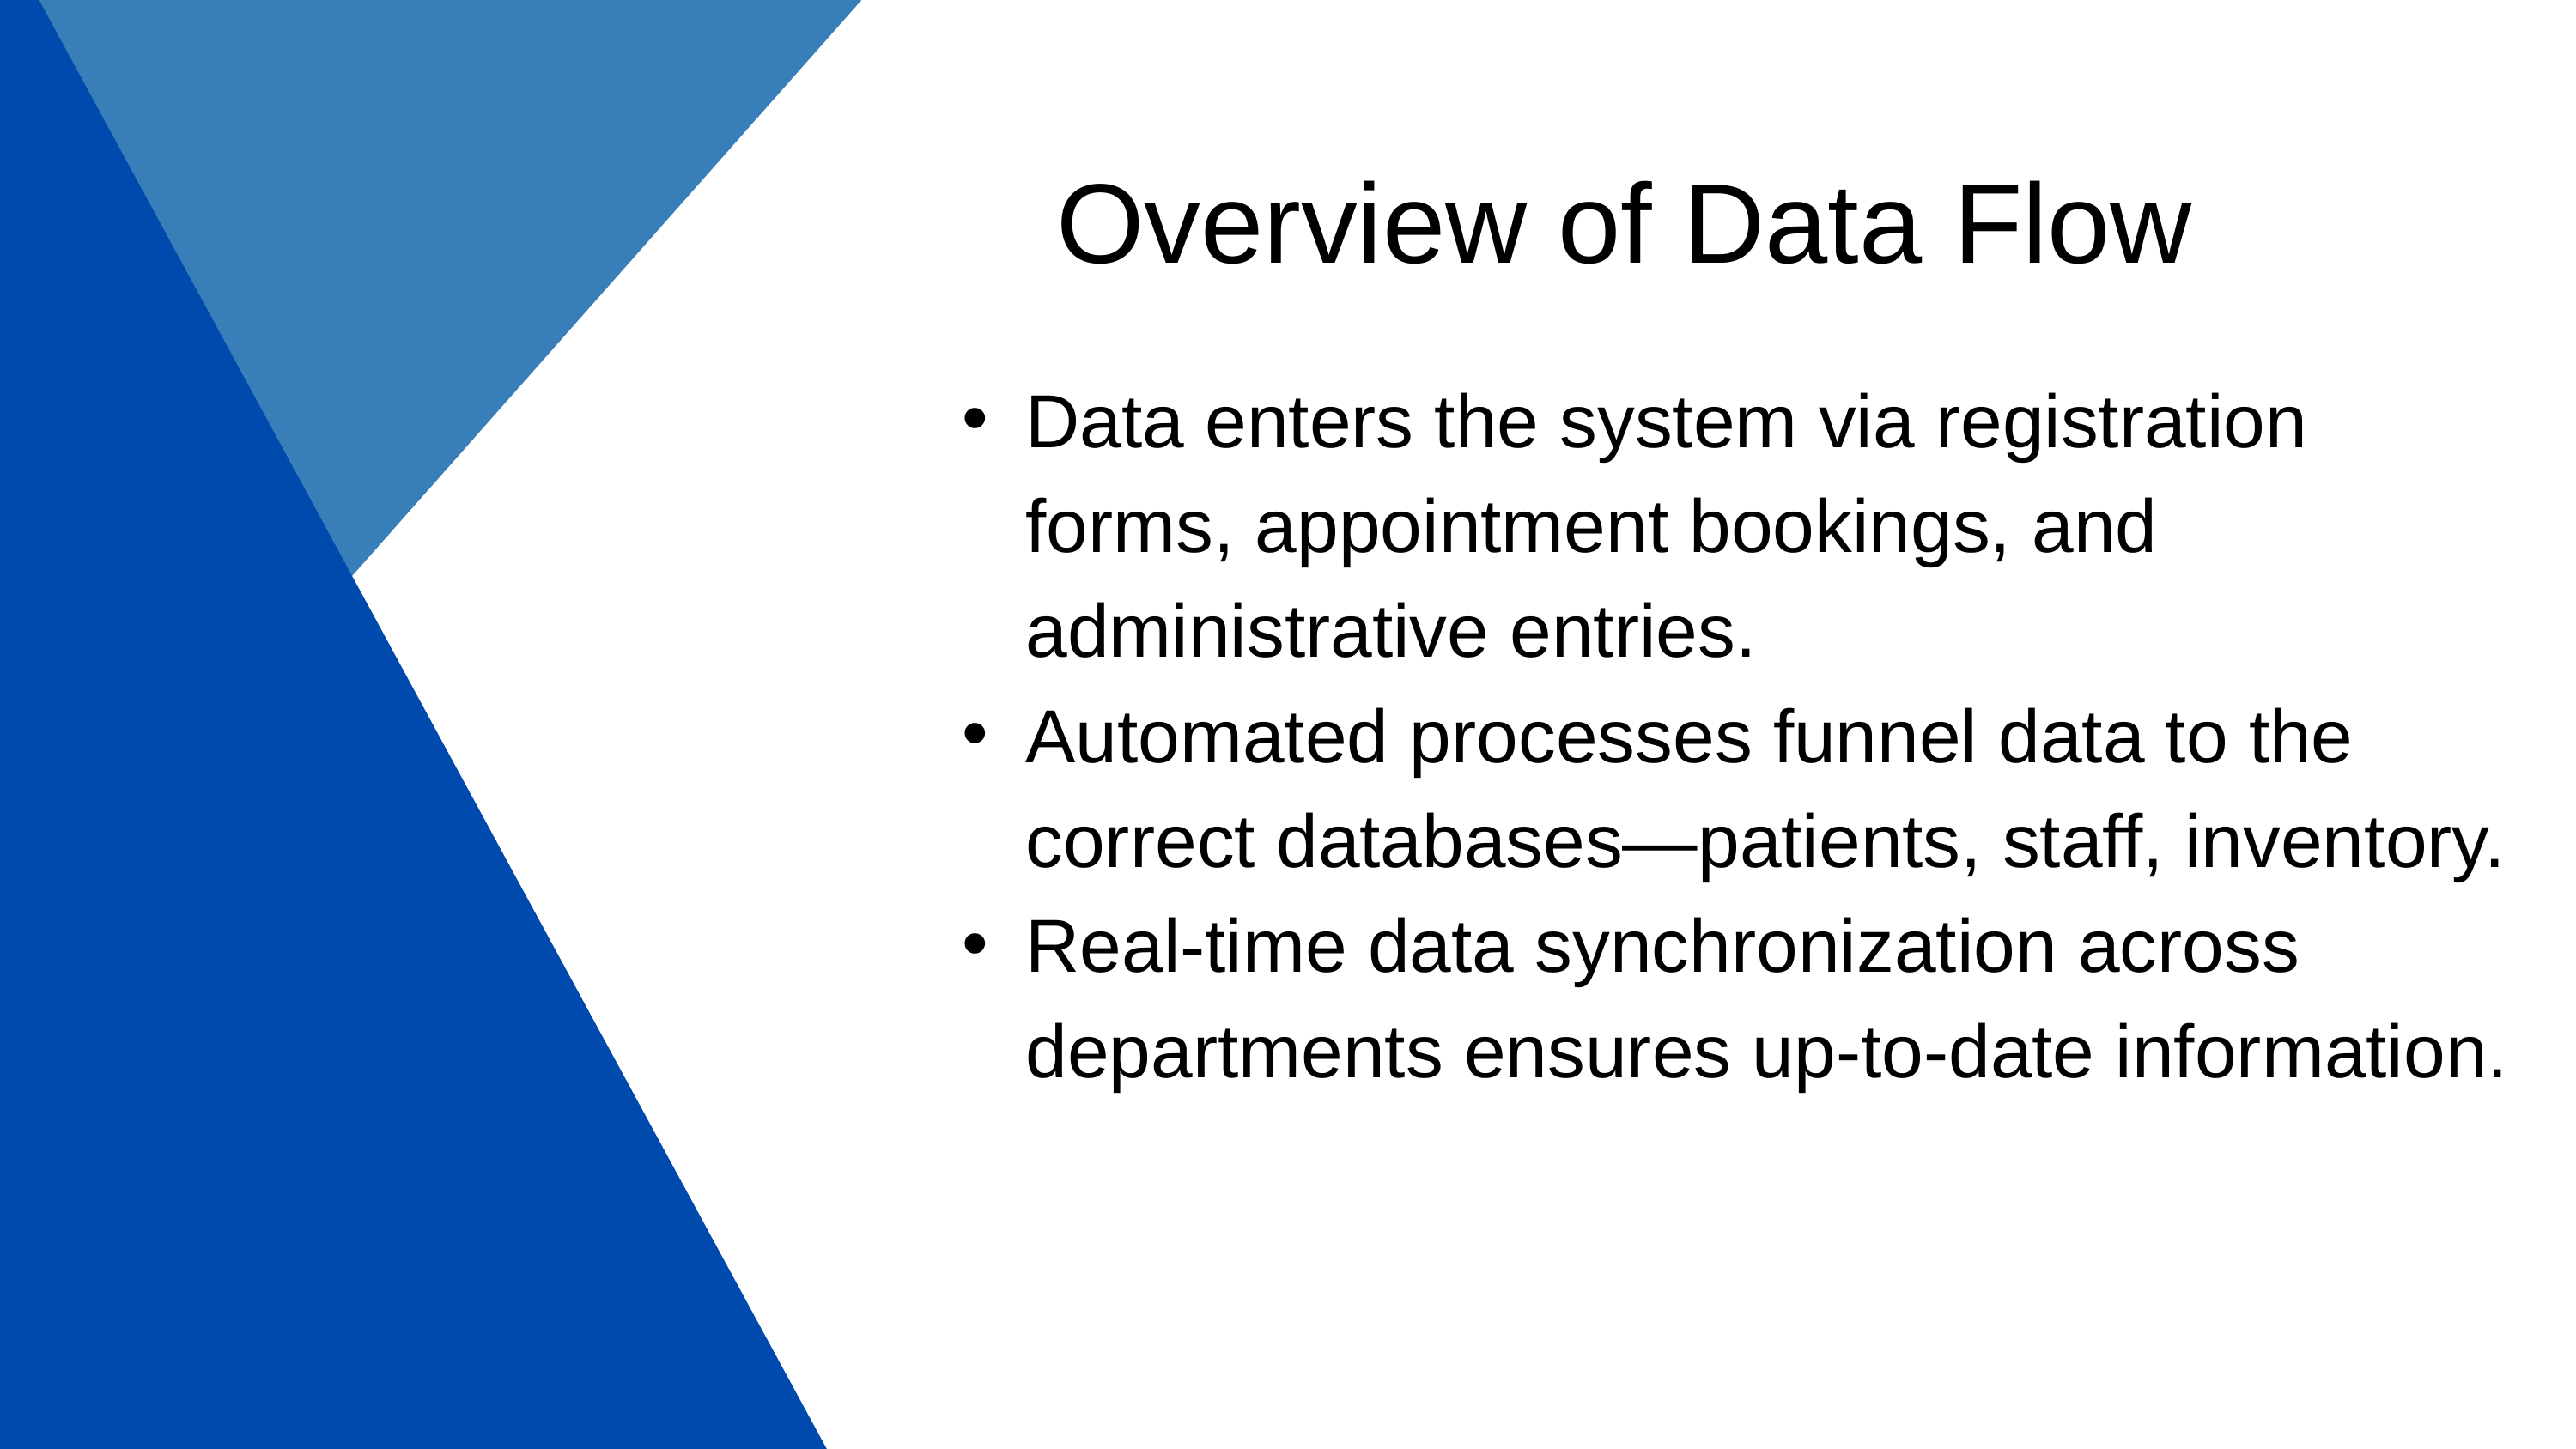

Overview of Data Flow
Data enters the system via registration forms, appointment bookings, and administrative entries.
Automated processes funnel data to the correct databases—patients, staff, inventory.
Real-time data synchronization across departments ensures up-to-date information.